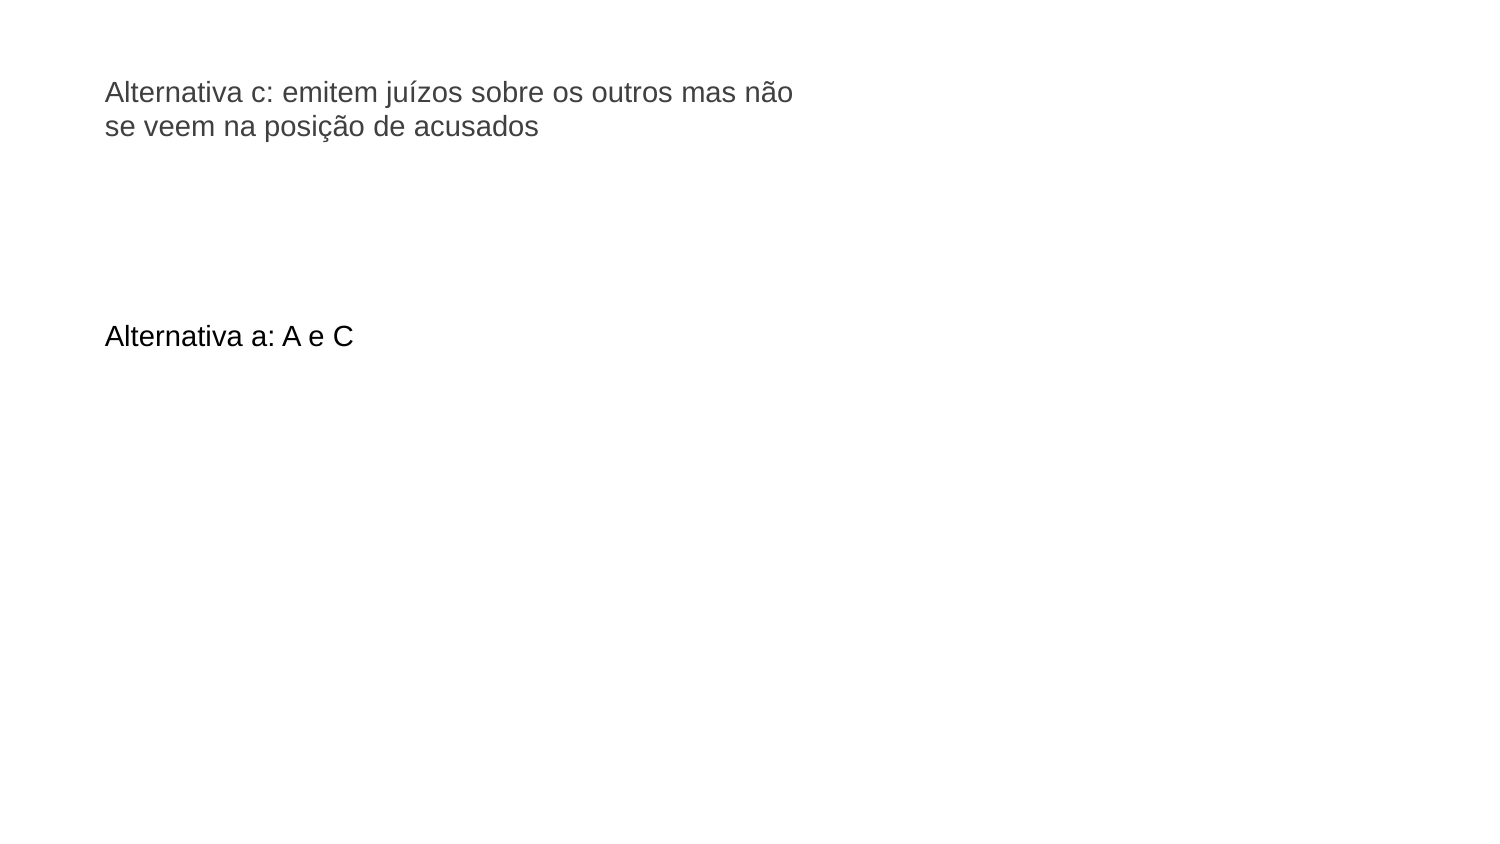

Alternativa c: emitem juízos sobre os outros mas não se veem na posição de acusados

Alternativa a: A e C